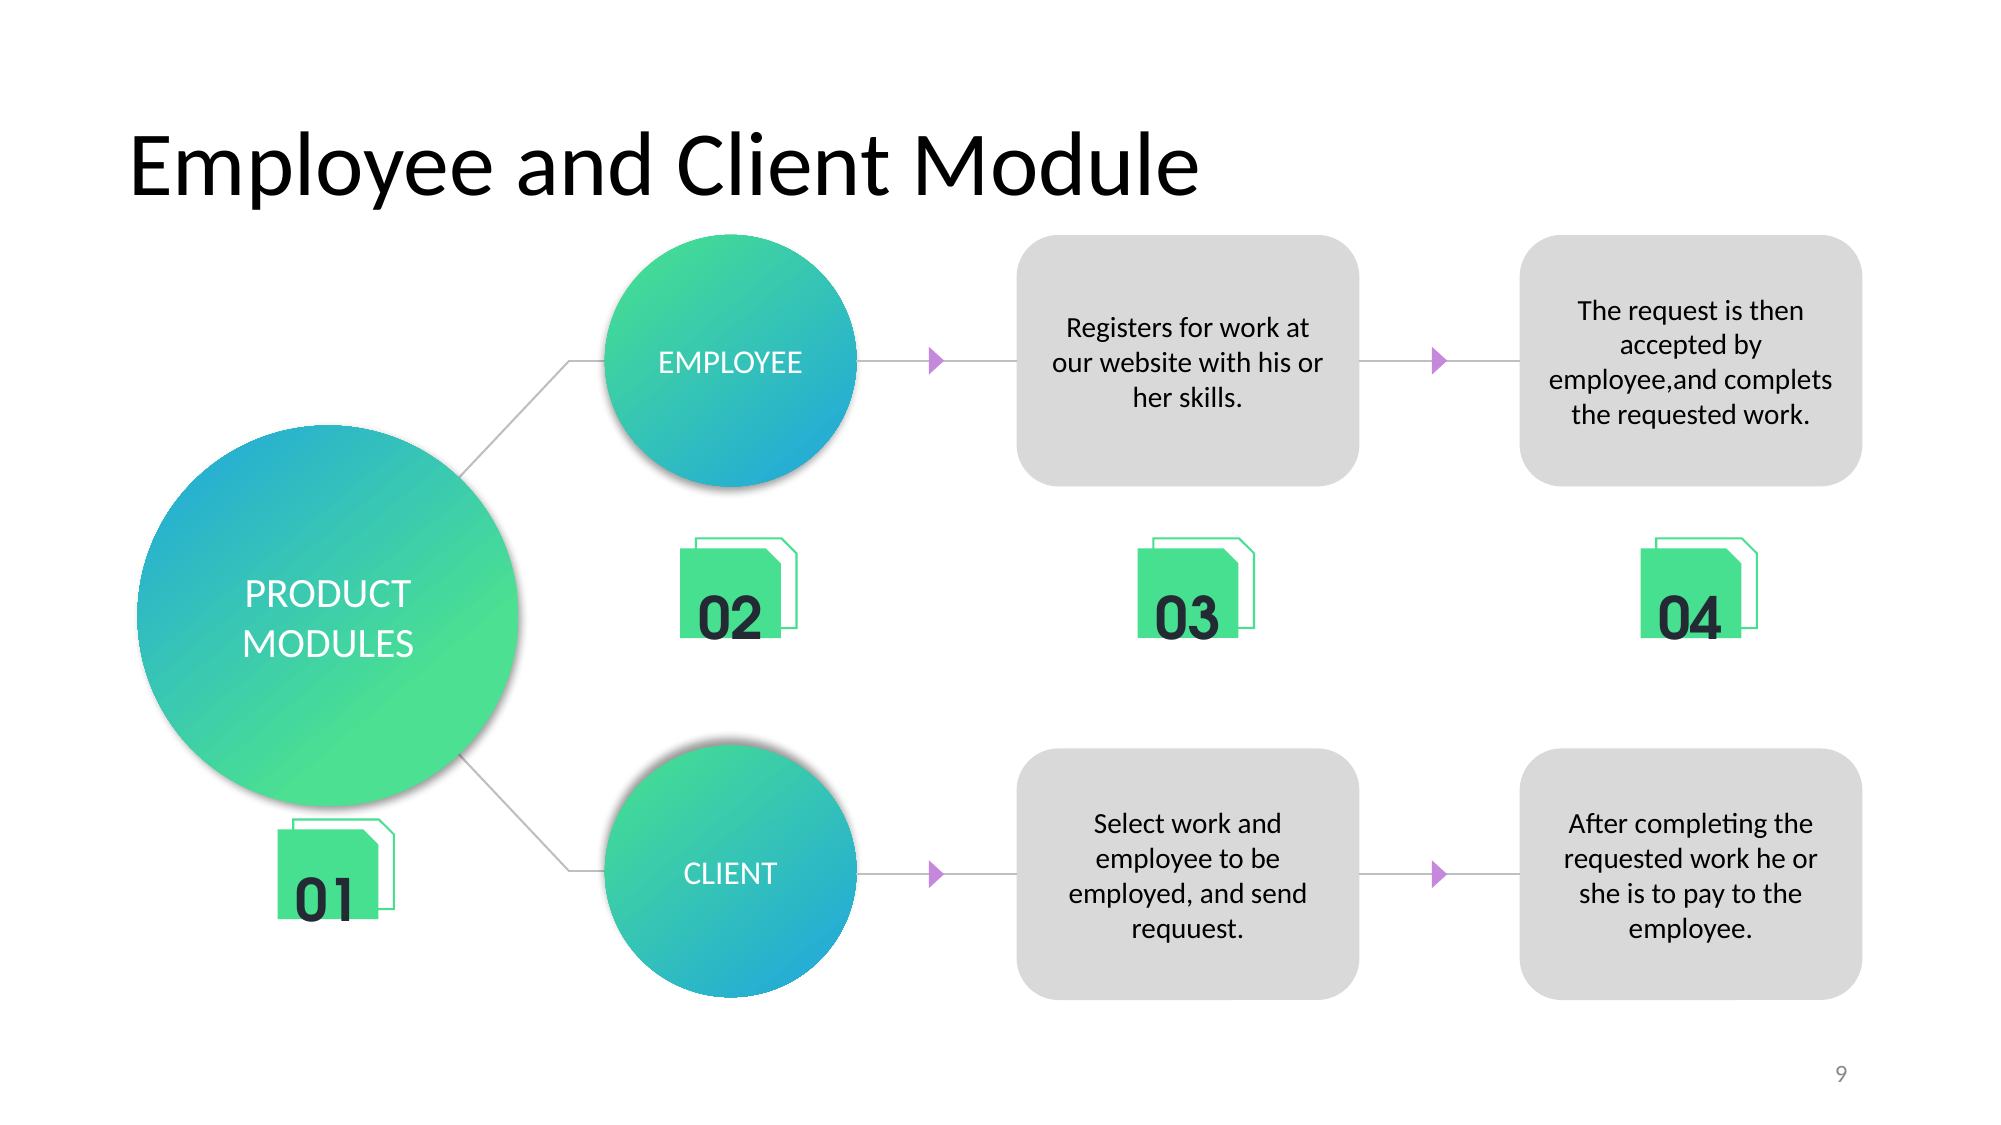

# Employee and Client Module
EMPLOYEE
Registers for work at our website with his or her skills.
The request is then accepted by employee,and complets the requested work.

PRODUCT MODULES

03
02
04
CLIENT
Select work and employee to be employed, and send requuest.
After completing the requested work he or she is to pay to the employee.

01

9